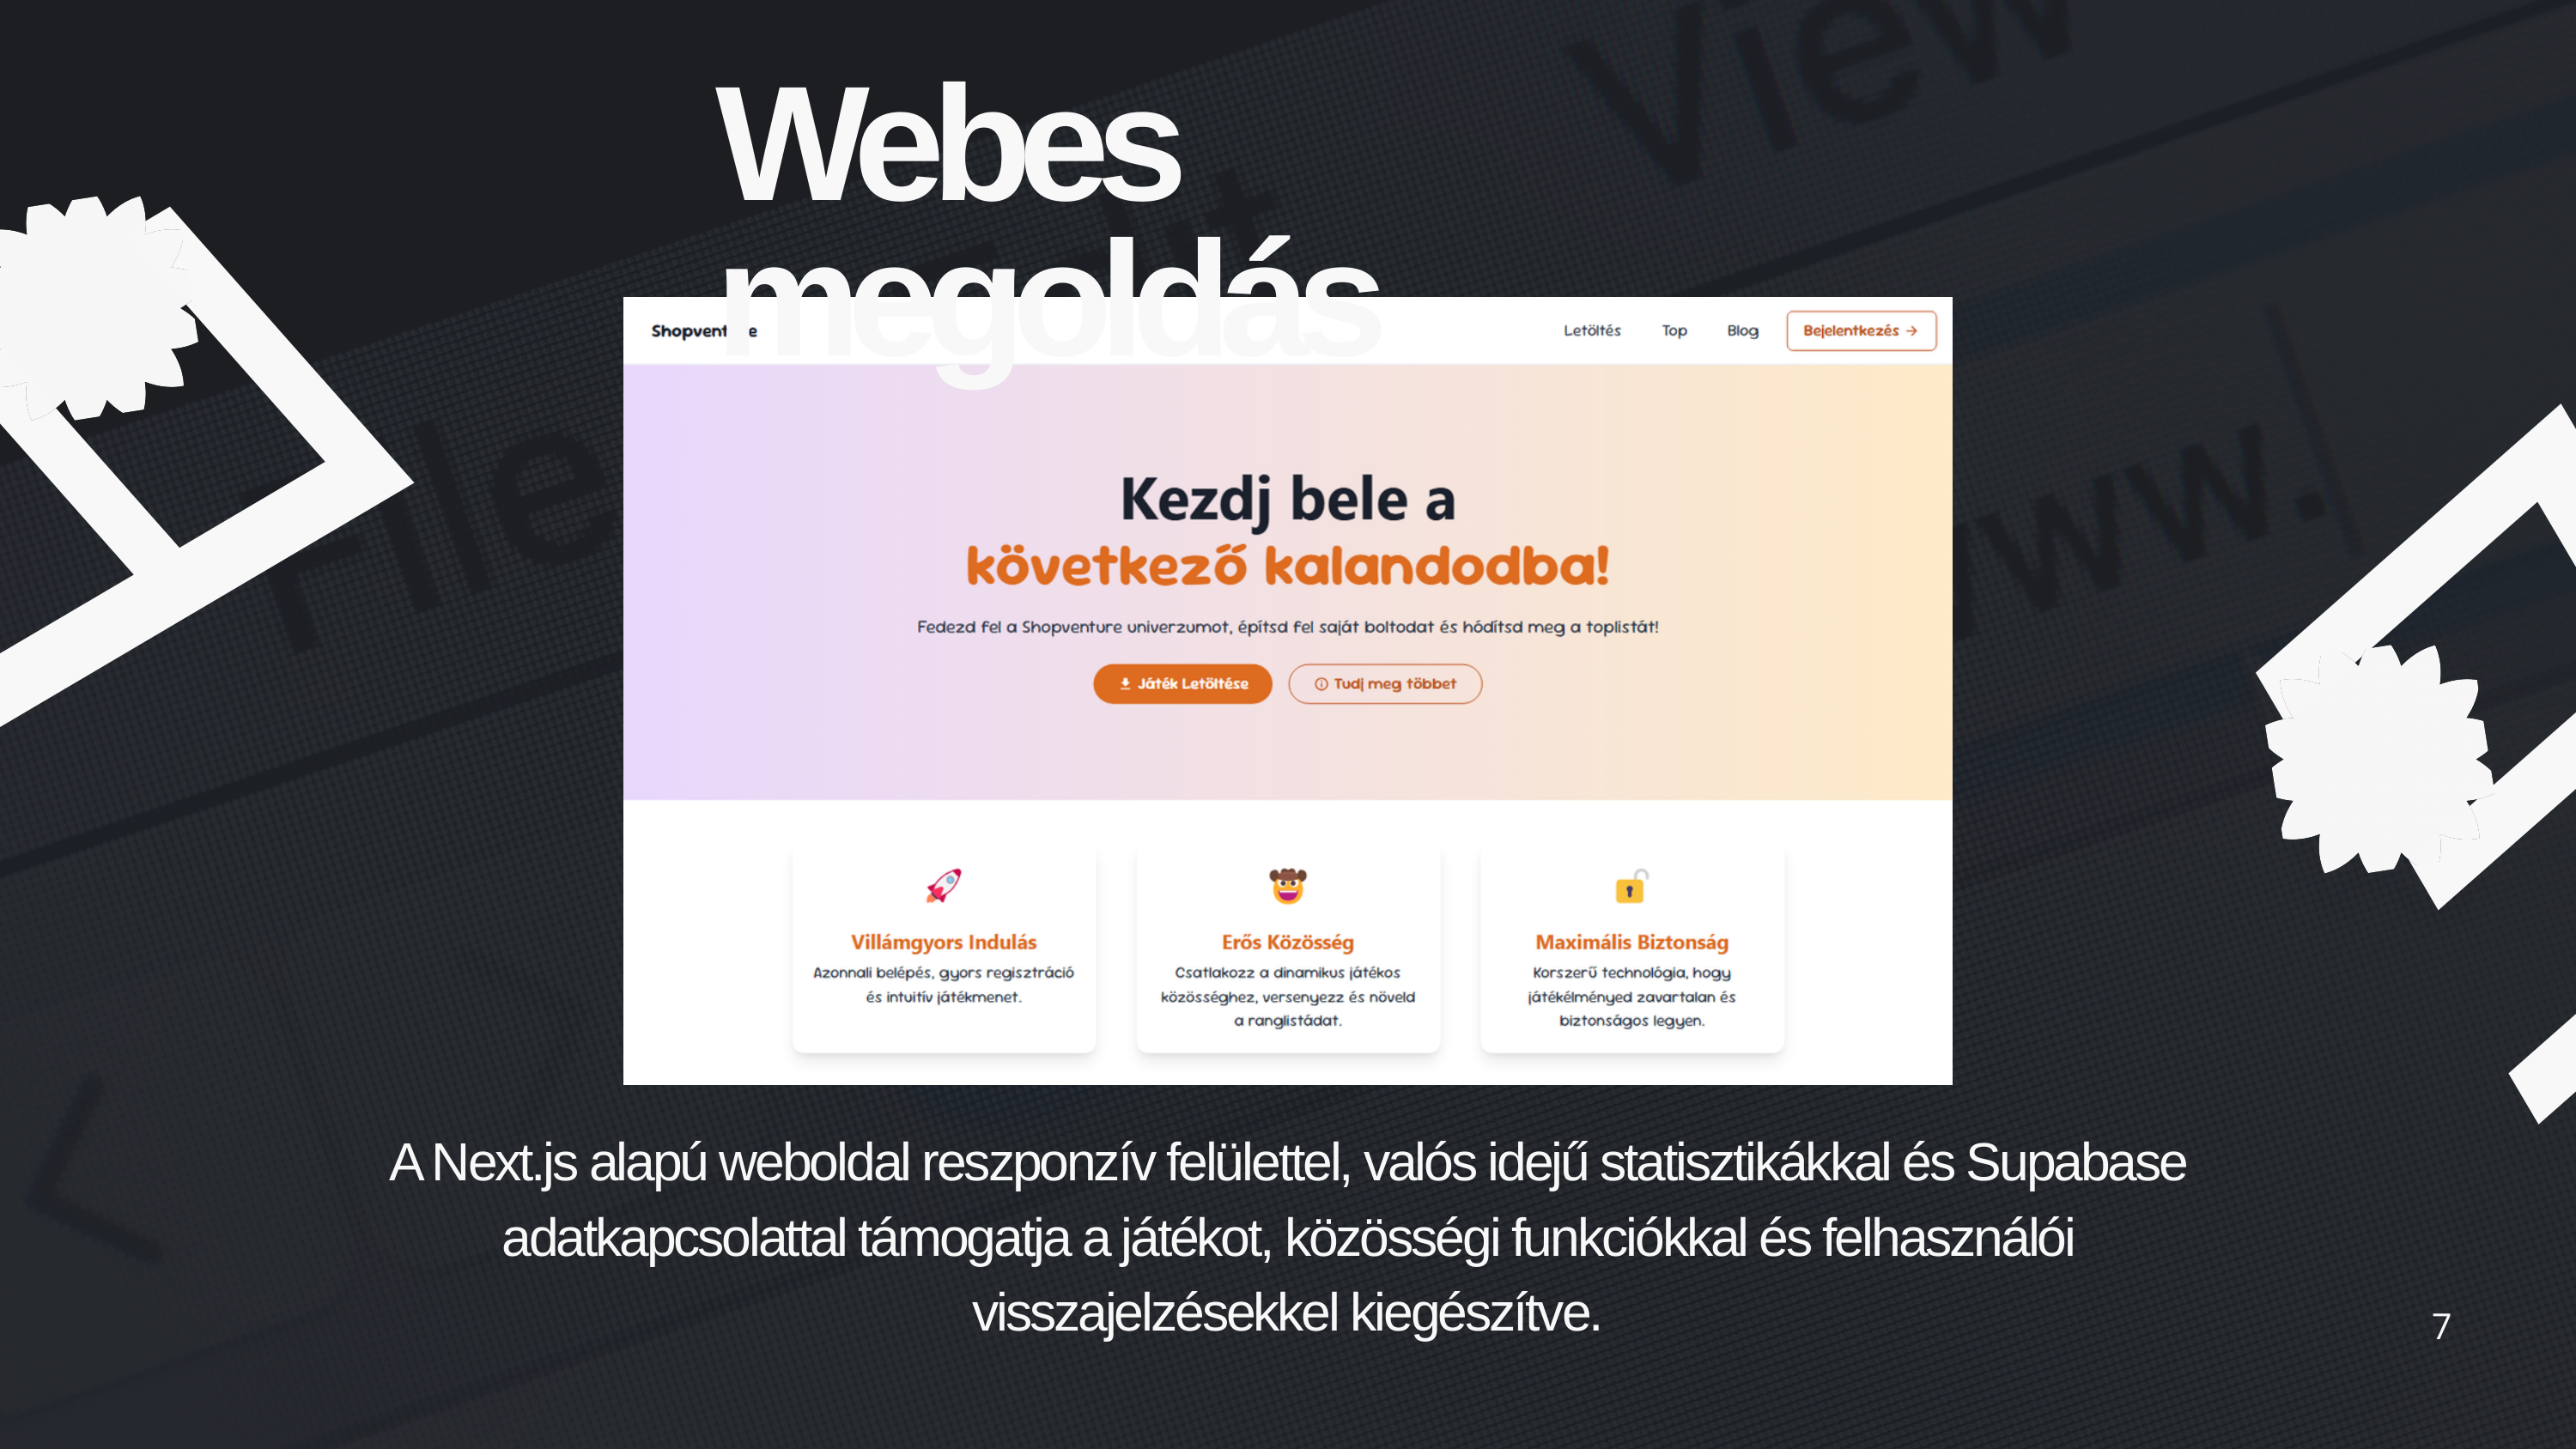

Webes megoldás
E

E

A Next.js alapú weboldal reszponzív felülettel, valós idejű statisztikákkal és Supabase adatkapcsolattal támogatja a játékot, közösségi funkciókkal és felhasználói visszajelzésekkel kiegészítve.

7